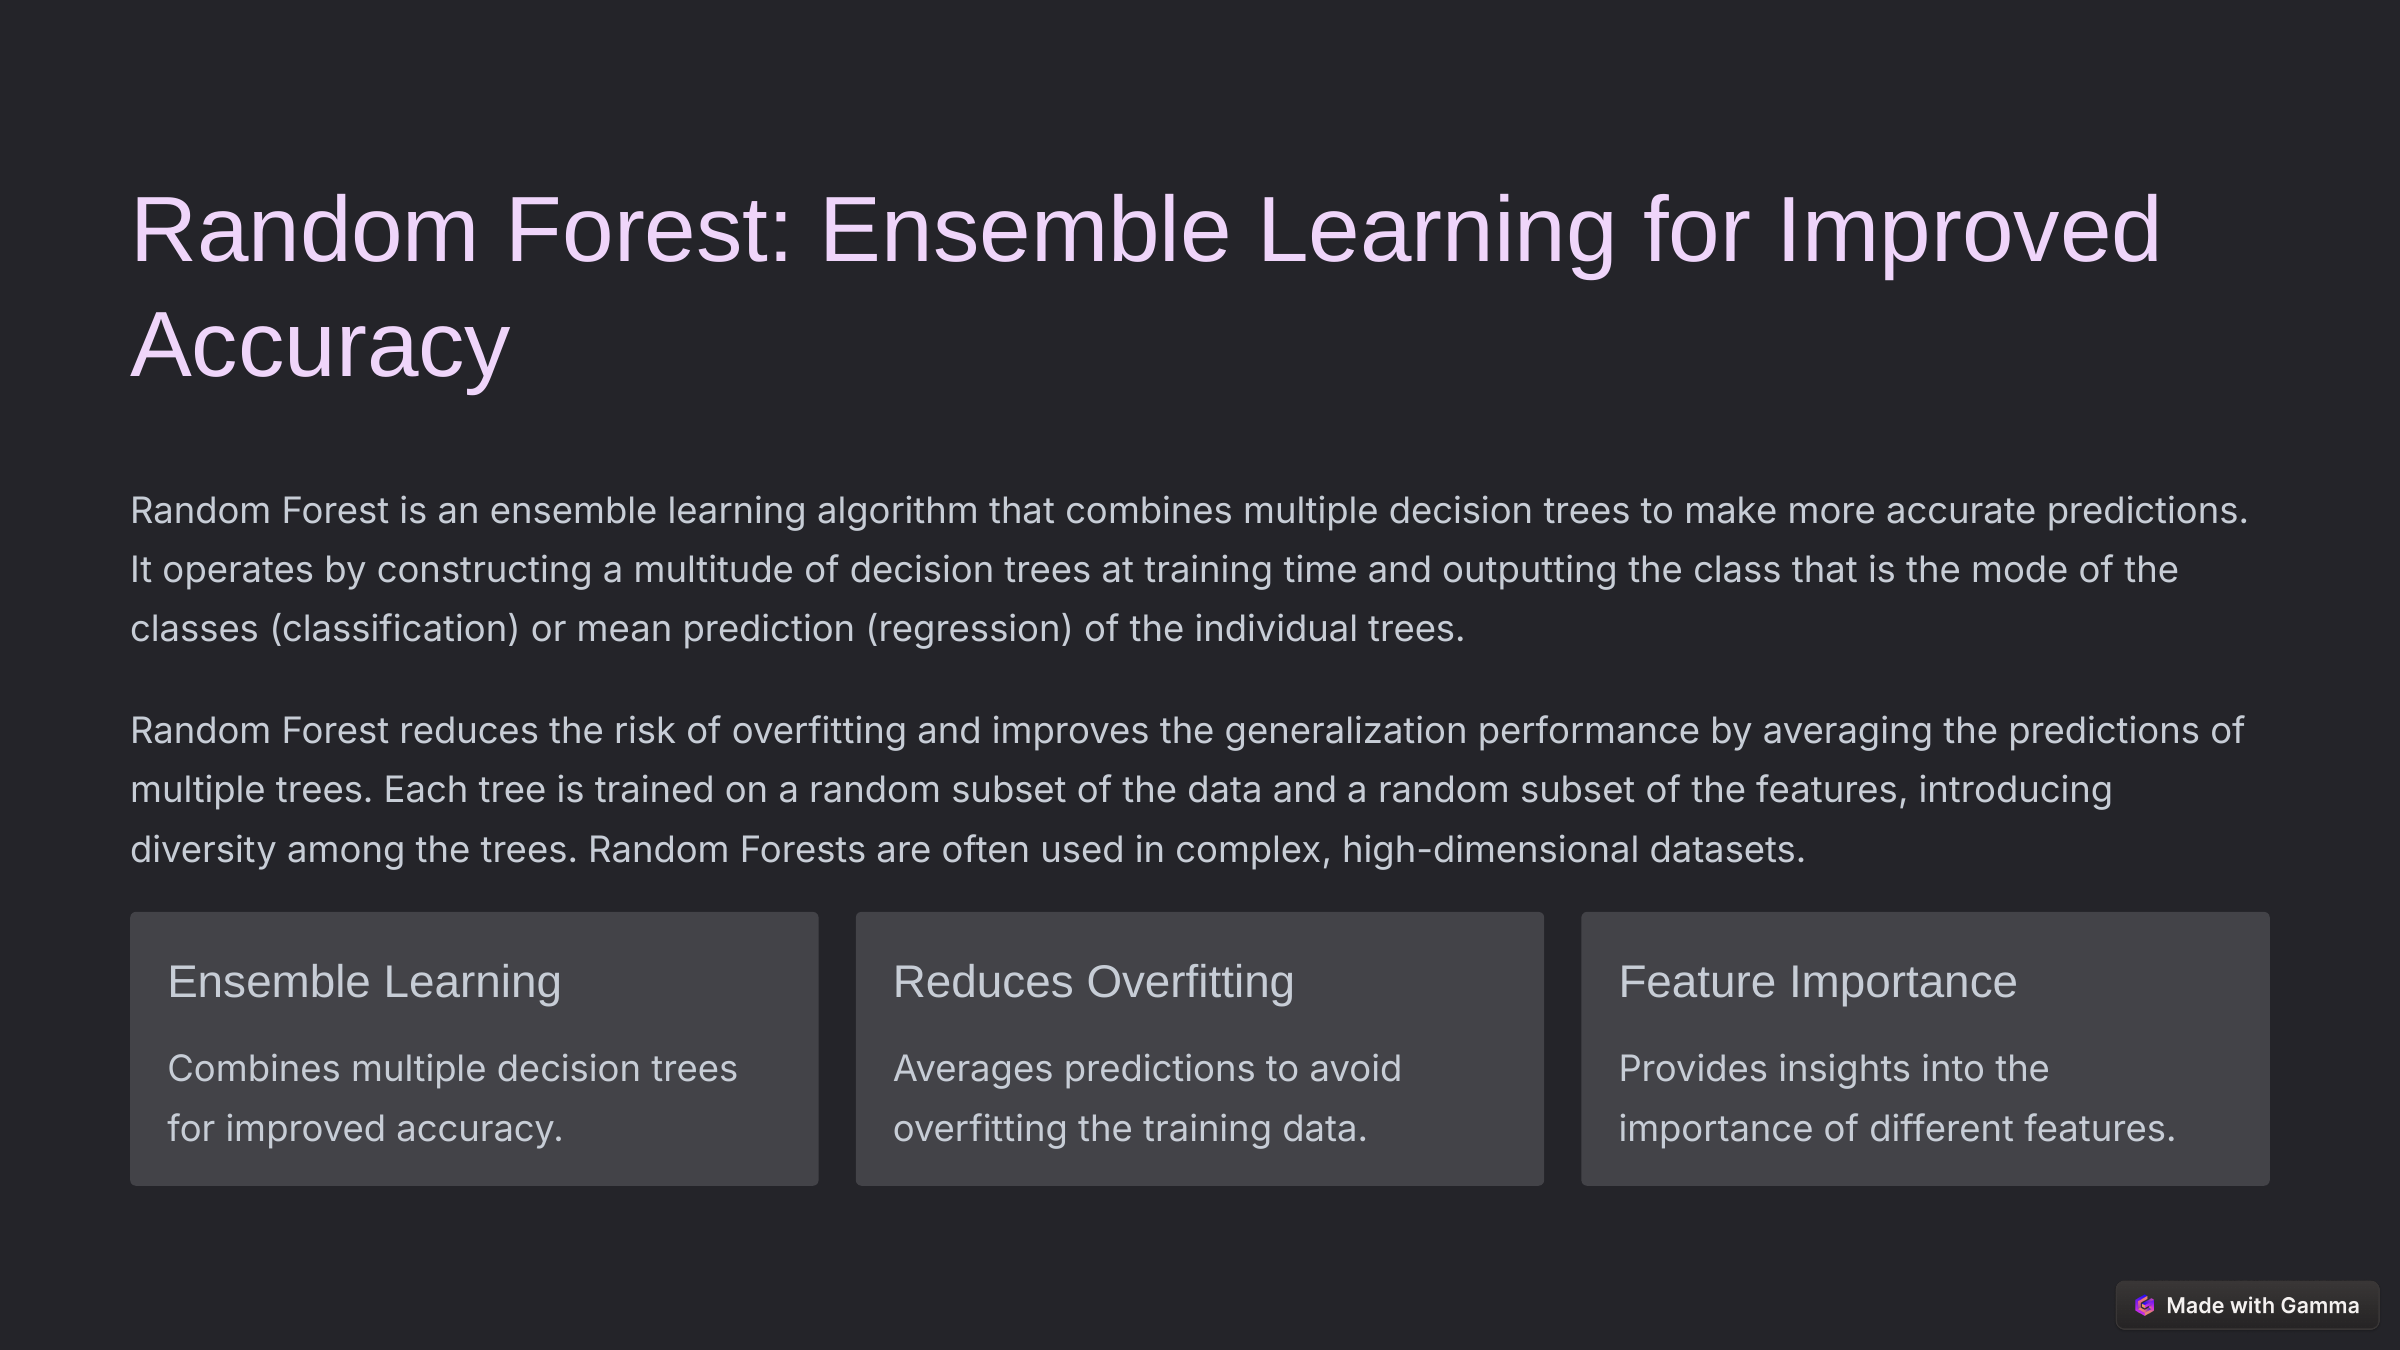

Random Forest: Ensemble Learning for Improved Accuracy
Random Forest is an ensemble learning algorithm that combines multiple decision trees to make more accurate predictions. It operates by constructing a multitude of decision trees at training time and outputting the class that is the mode of the classes (classification) or mean prediction (regression) of the individual trees.
Random Forest reduces the risk of overfitting and improves the generalization performance by averaging the predictions of multiple trees. Each tree is trained on a random subset of the data and a random subset of the features, introducing diversity among the trees. Random Forests are often used in complex, high-dimensional datasets.

Ensemble Learning
Reduces Overfitting
Feature Importance
Combines multiple decision trees for improved accuracy.
Averages predictions to avoid overfitting the training data.
Provides insights into the importance of different features.